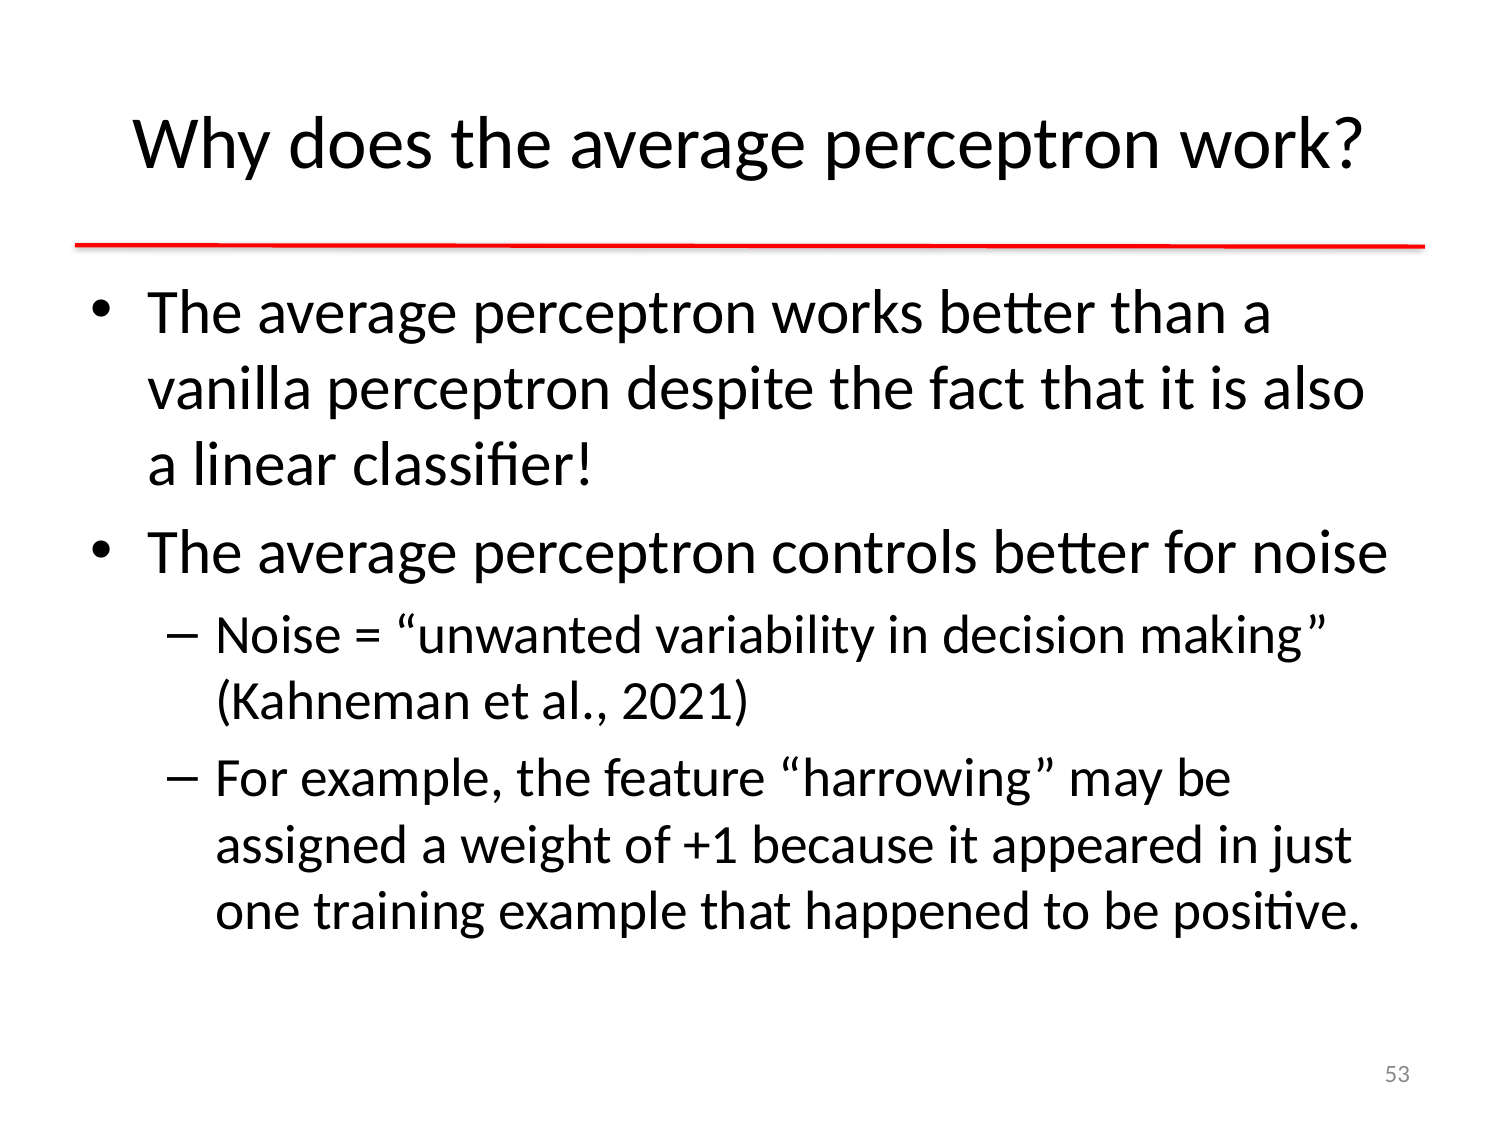

# Why does the average perceptron work?
The average perceptron works better than a vanilla perceptron despite the fact that it is also a linear classifier!
The average perceptron controls better for noise
Noise = “unwanted variability in decision making” (Kahneman et al., 2021)
For example, the feature “harrowing” may be assigned a weight of +1 because it appeared in just one training example that happened to be positive.
53